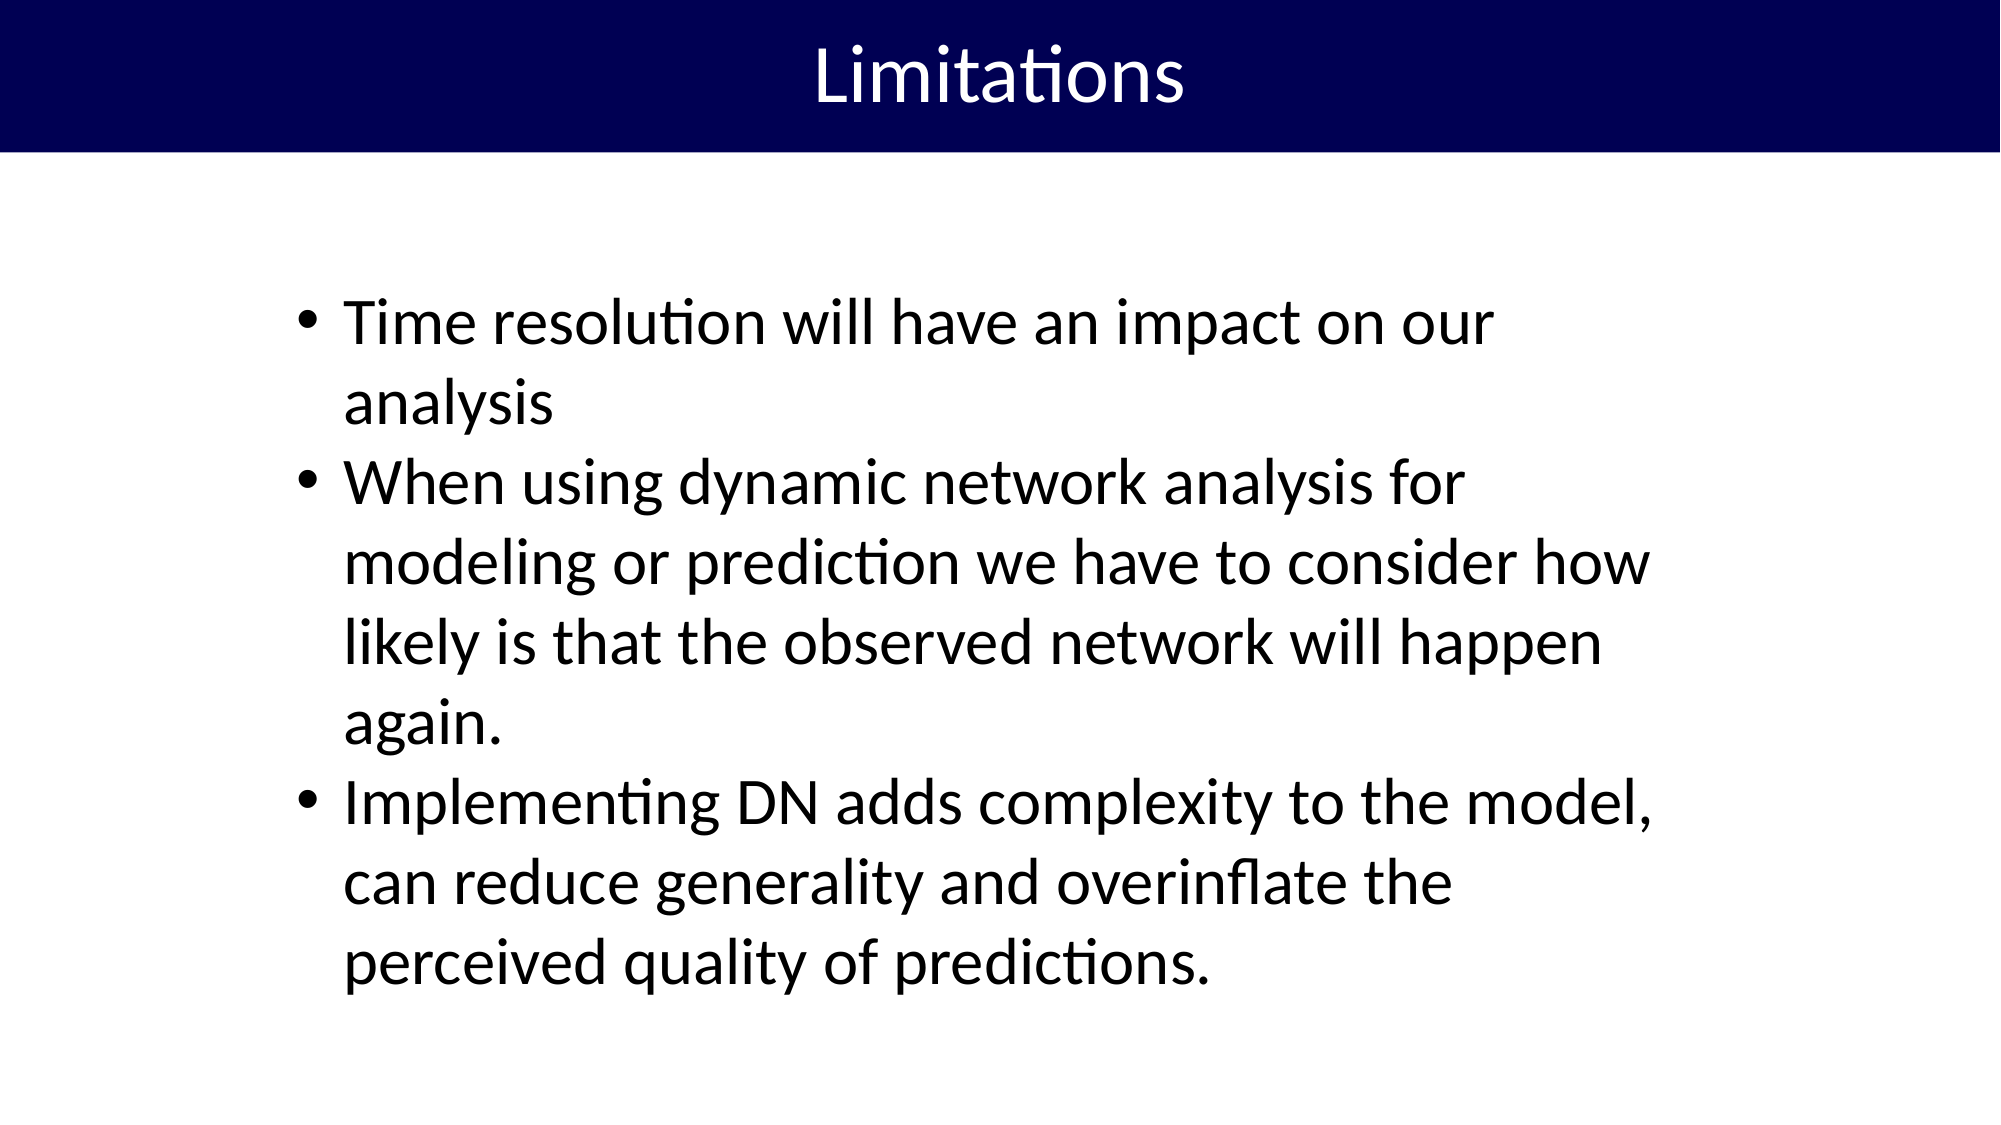

Limitations
Time resolution will have an impact on our analysis
When using dynamic network analysis for modeling or prediction we have to consider how likely is that the observed network will happen again.
Implementing DN adds complexity to the model, can reduce generality and overinflate the perceived quality of predictions.